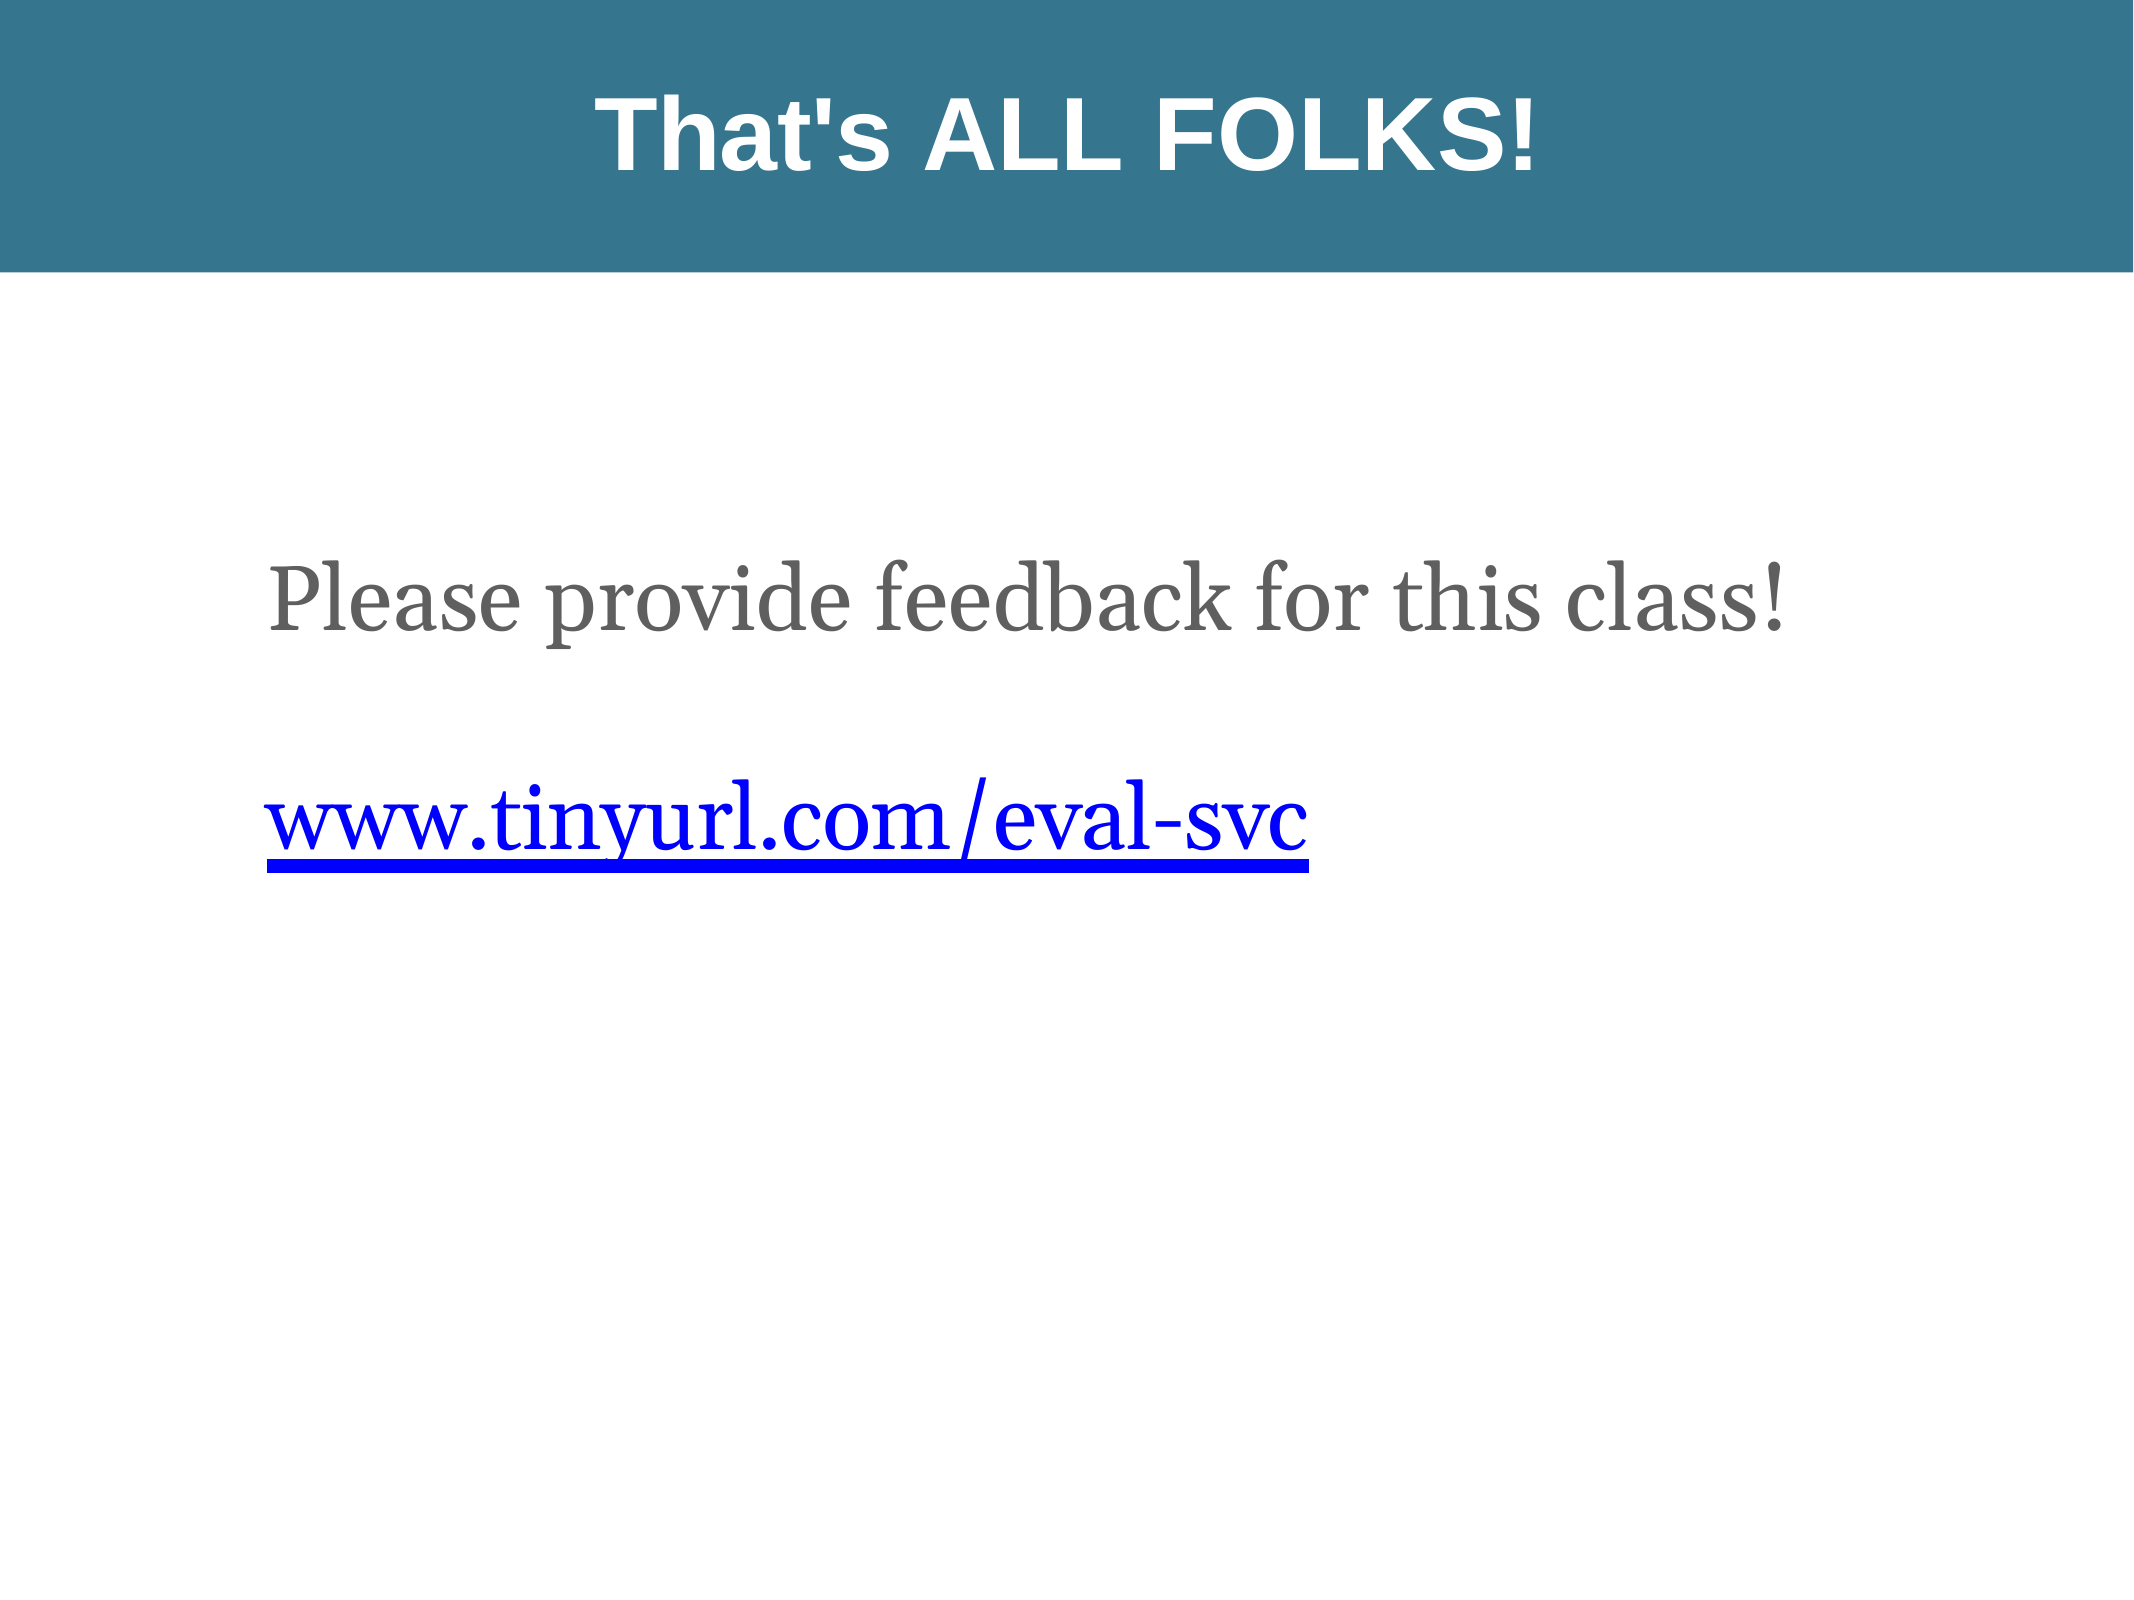

# That's ALL FOLKS!
Please provide feedback for this class!

www.tinyurl.com/eval-svc